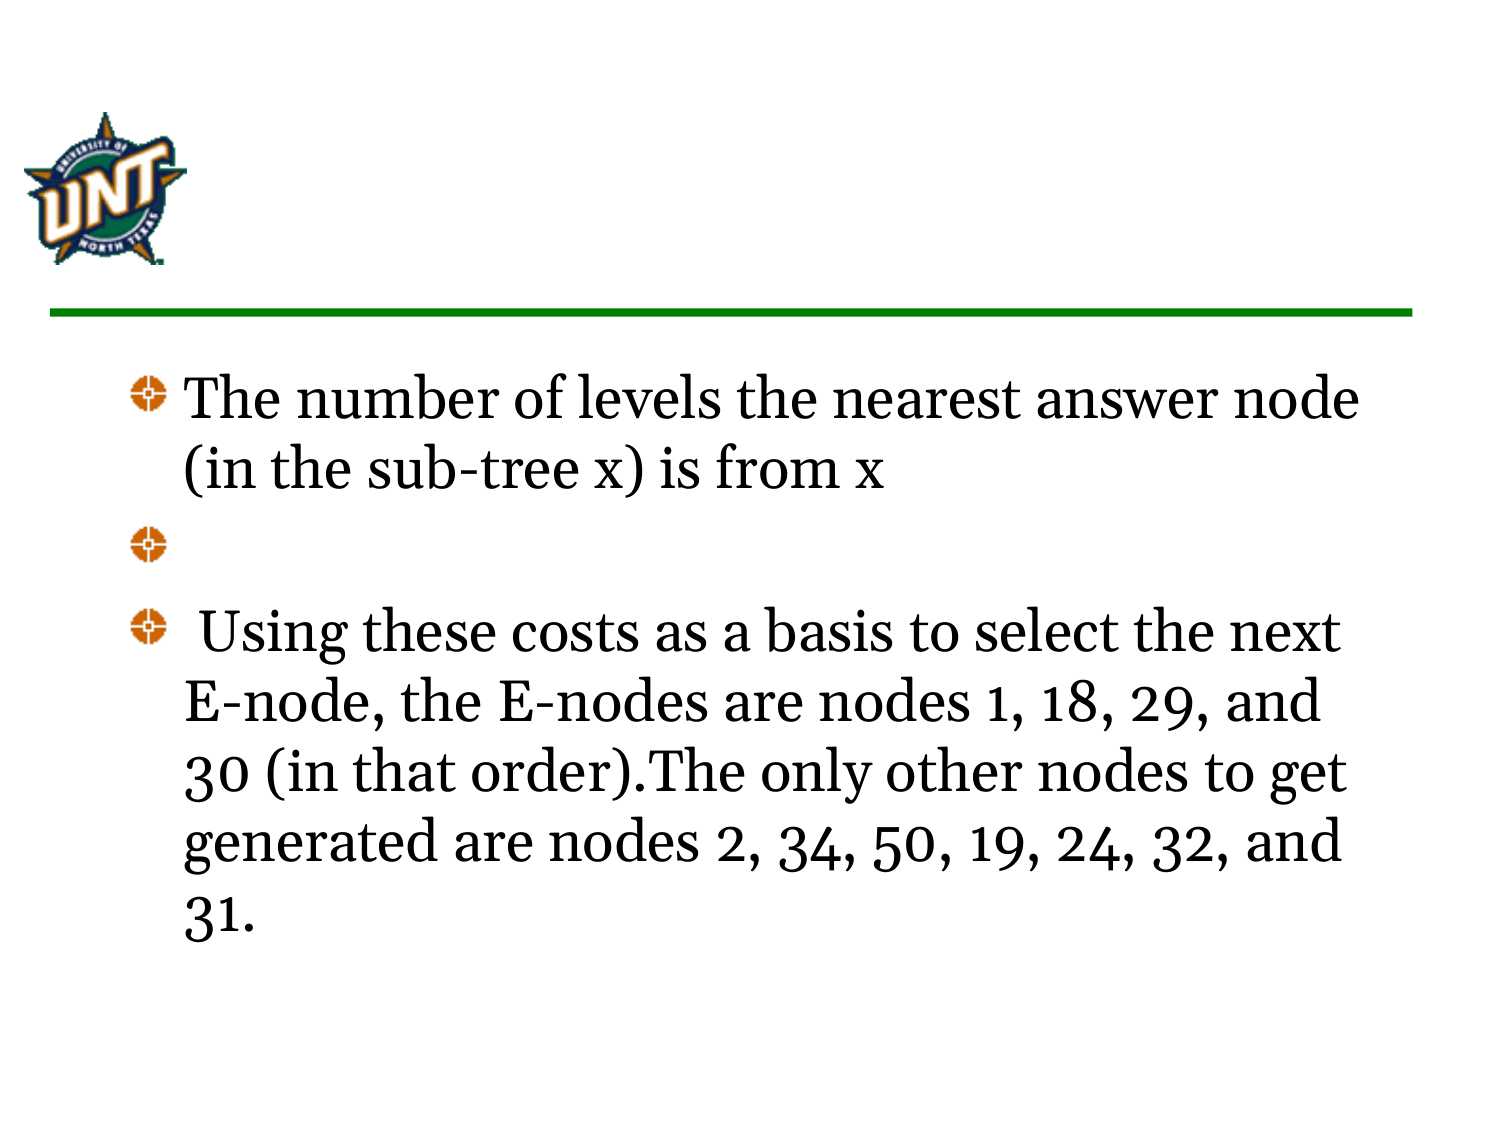

The number of levels the nearest answer node (in the sub-tree x) is from x

 Using these costs as a basis to select the next E-node, the E-nodes are nodes 1, 18, 29, and 30 (in that order).The only other nodes to get generated are nodes 2, 34, 50, 19, 24, 32, and 31.